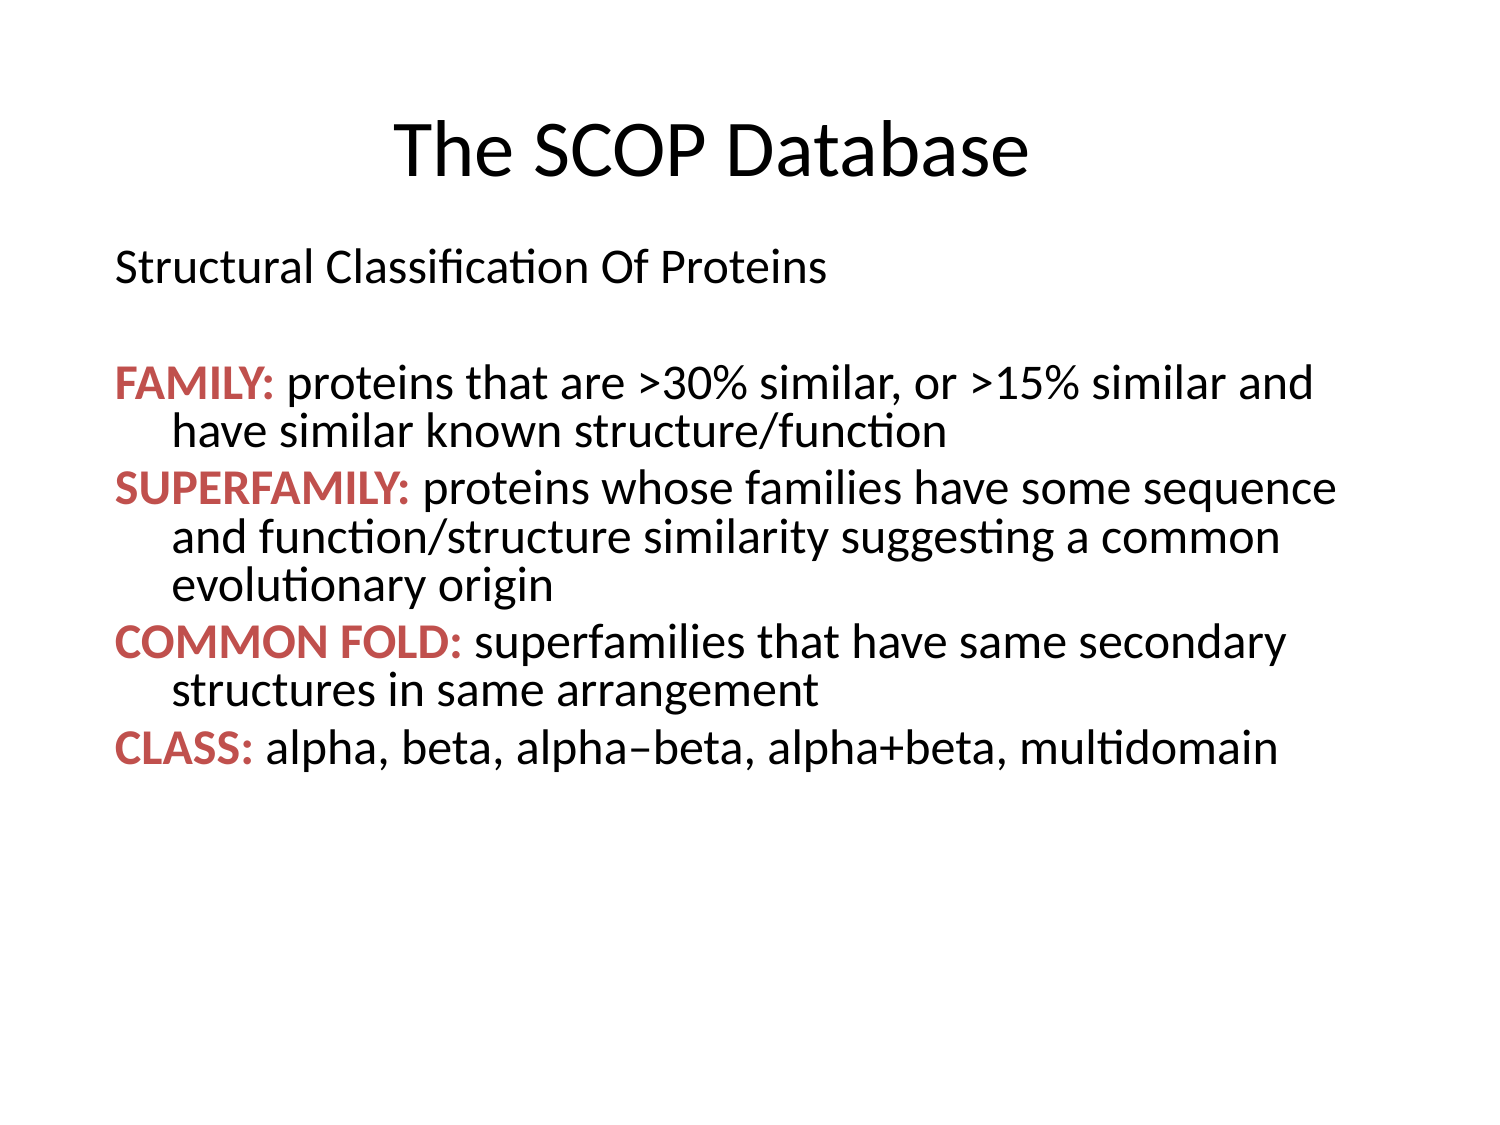

# The SCOP Database
Structural Classification Of Proteins

FAMILY: proteins that are >30% similar, or >15% similar and have similar known structure/function
SUPERFAMILY: proteins whose families have some sequence and function/structure similarity suggesting a common evolutionary origin
COMMON FOLD: superfamilies that have same secondary structures in same arrangement
CLASS: alpha, beta, alpha–beta, alpha+beta, multidomain